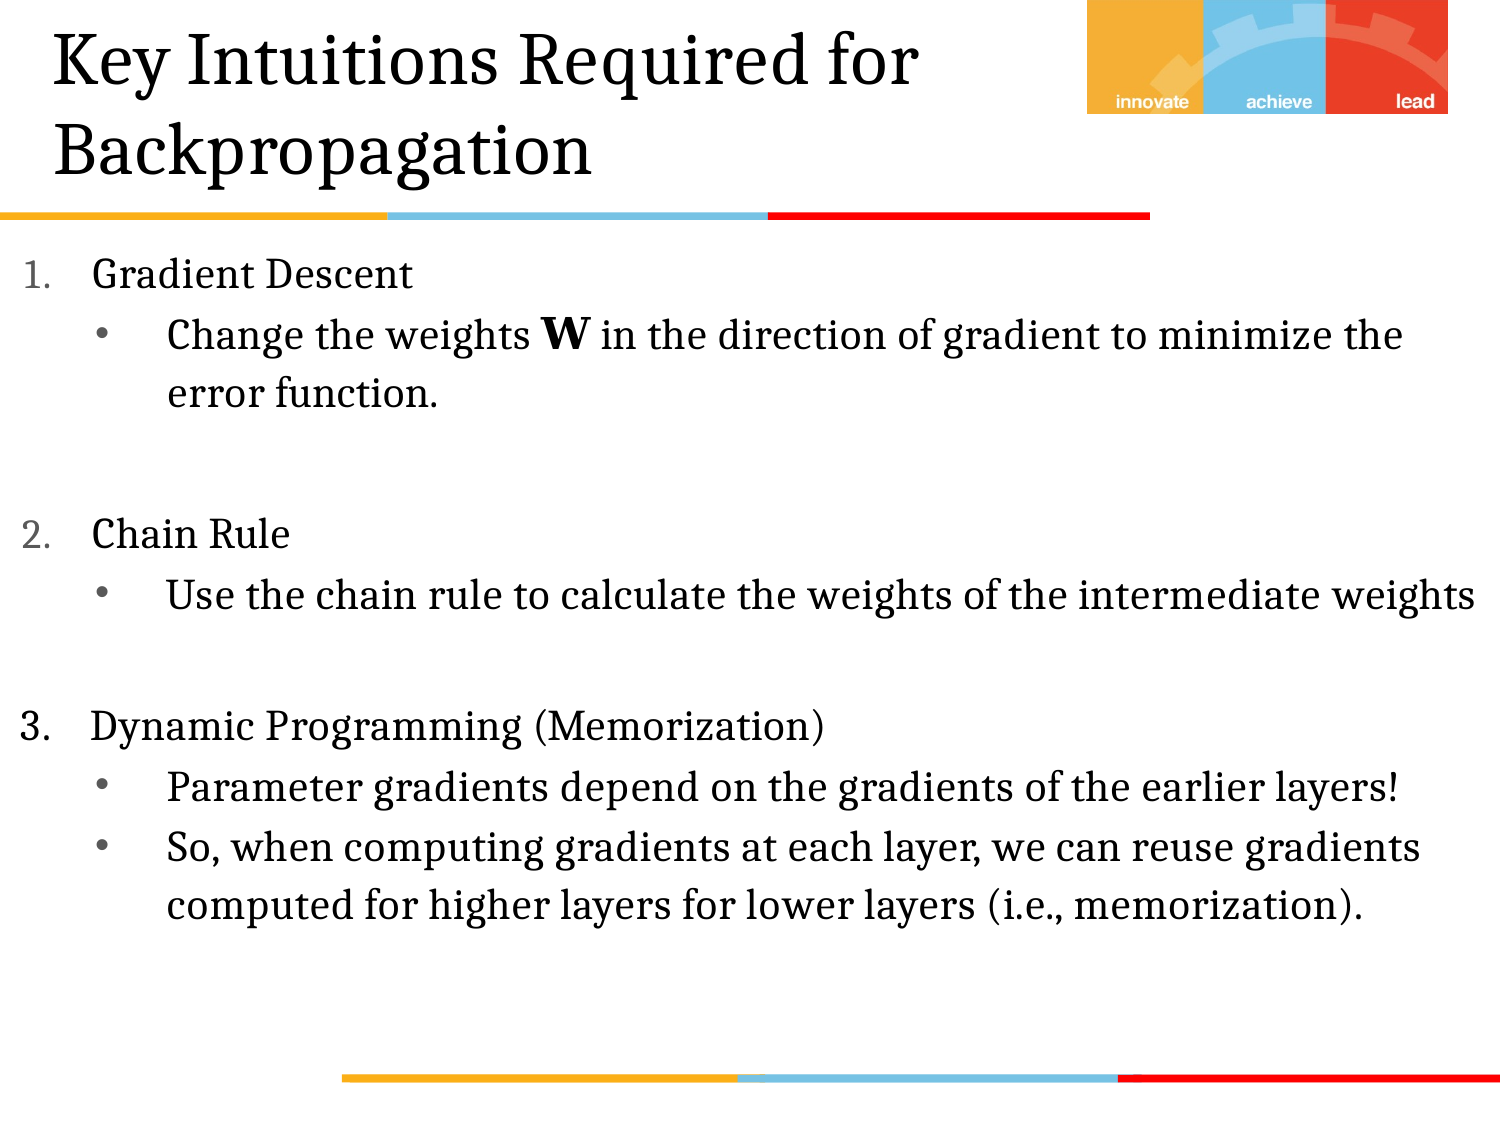

# Key Intuitions Required for Backpropagation
Gradient Descent
Change the weights 𝐖 in the direction of gradient to minimize the error function.

Chain Rule
Use the chain rule to calculate the weights of the intermediate weights

Dynamic Programming (Memorization)
Parameter gradients depend on the gradients of the earlier layers!
So, when computing gradients at each layer, we can reuse gradients computed for higher layers for lower layers (i.e., memorization).